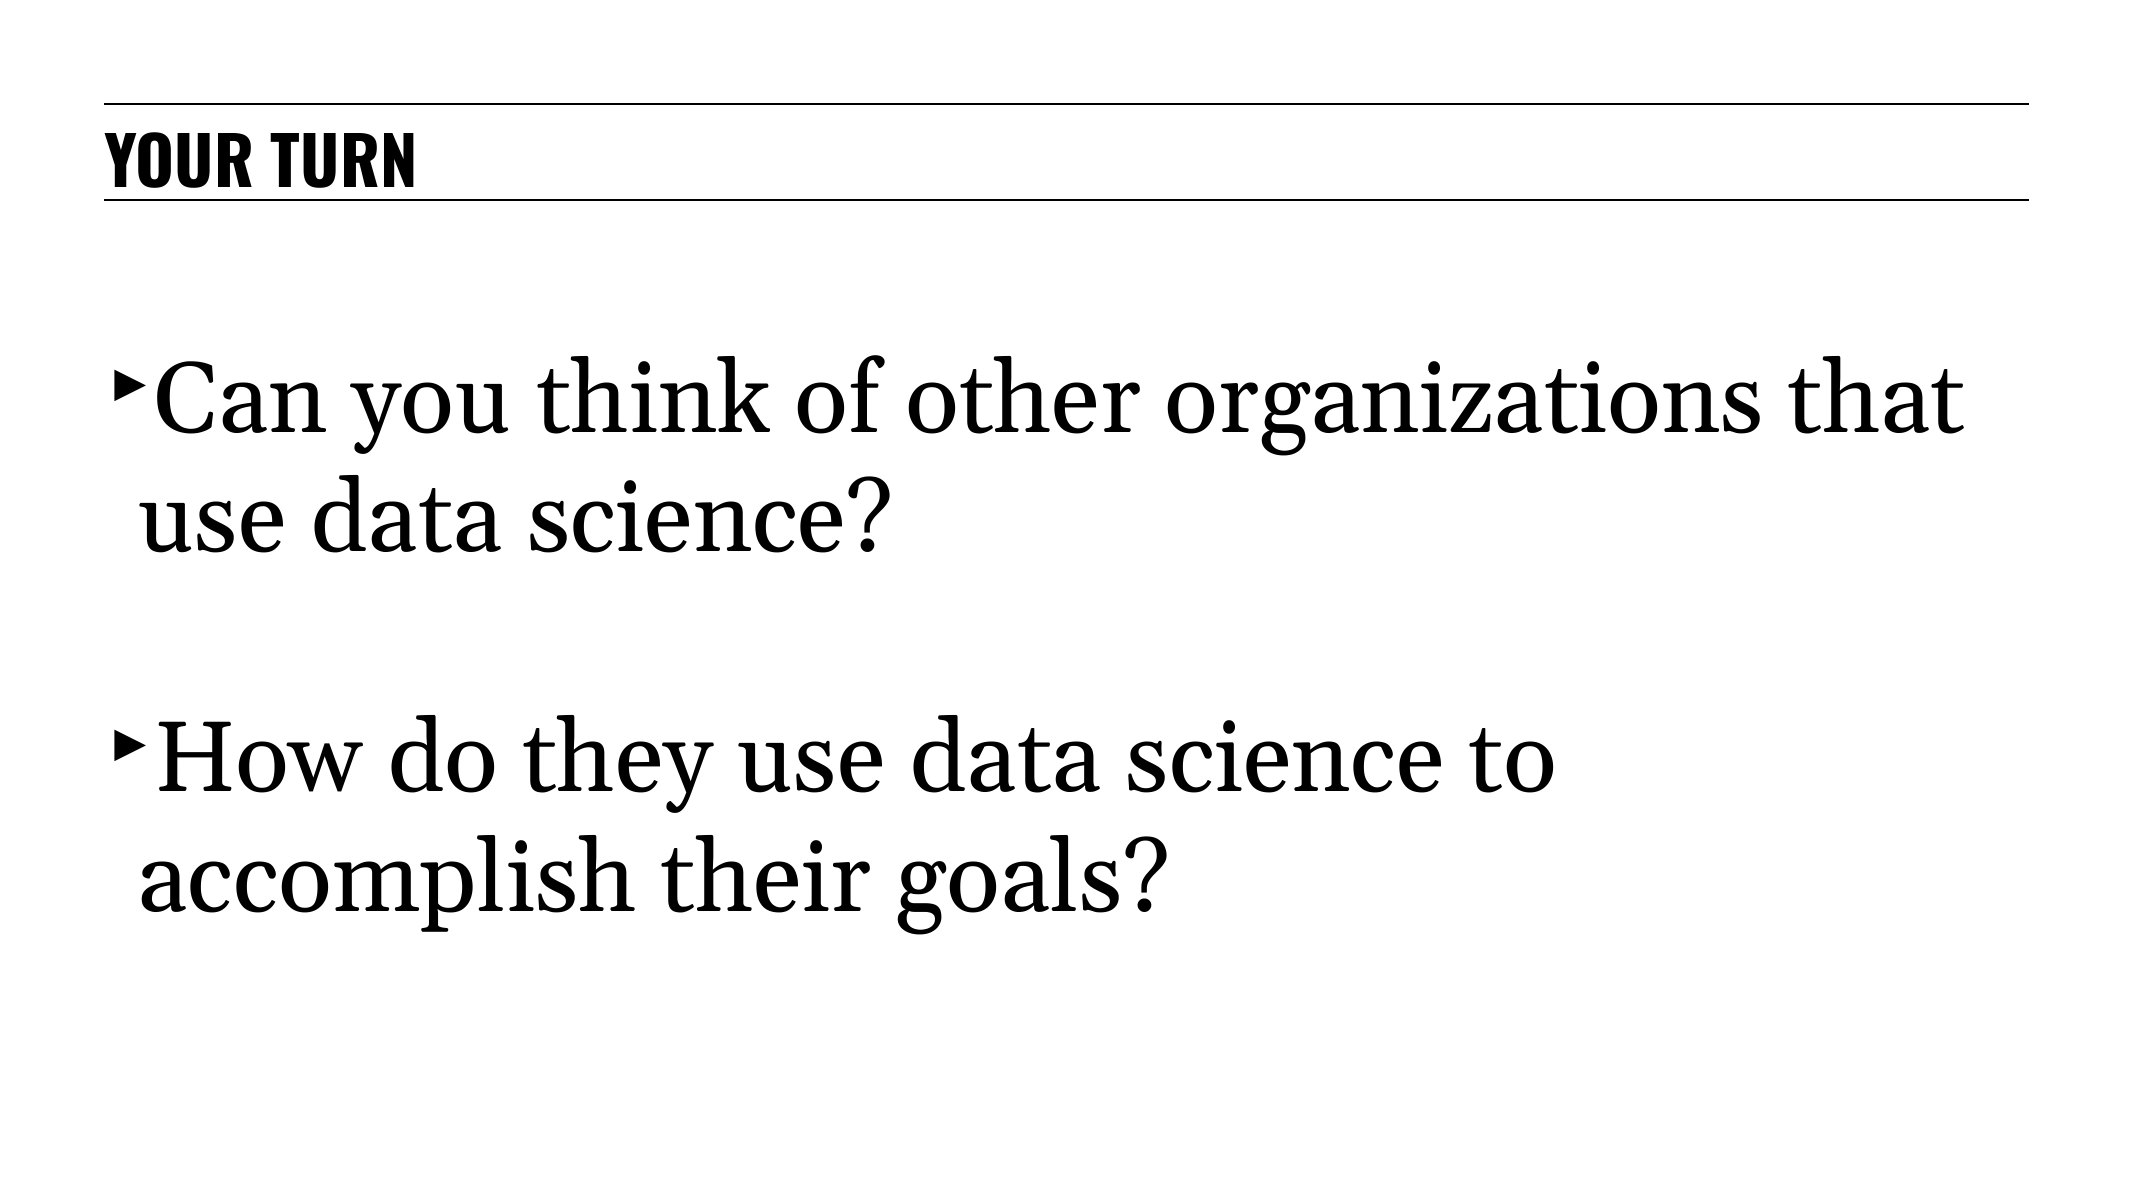

YOUR TURN

Can you think of other organizations that use data science?

How do they use data science to accomplish their goals?